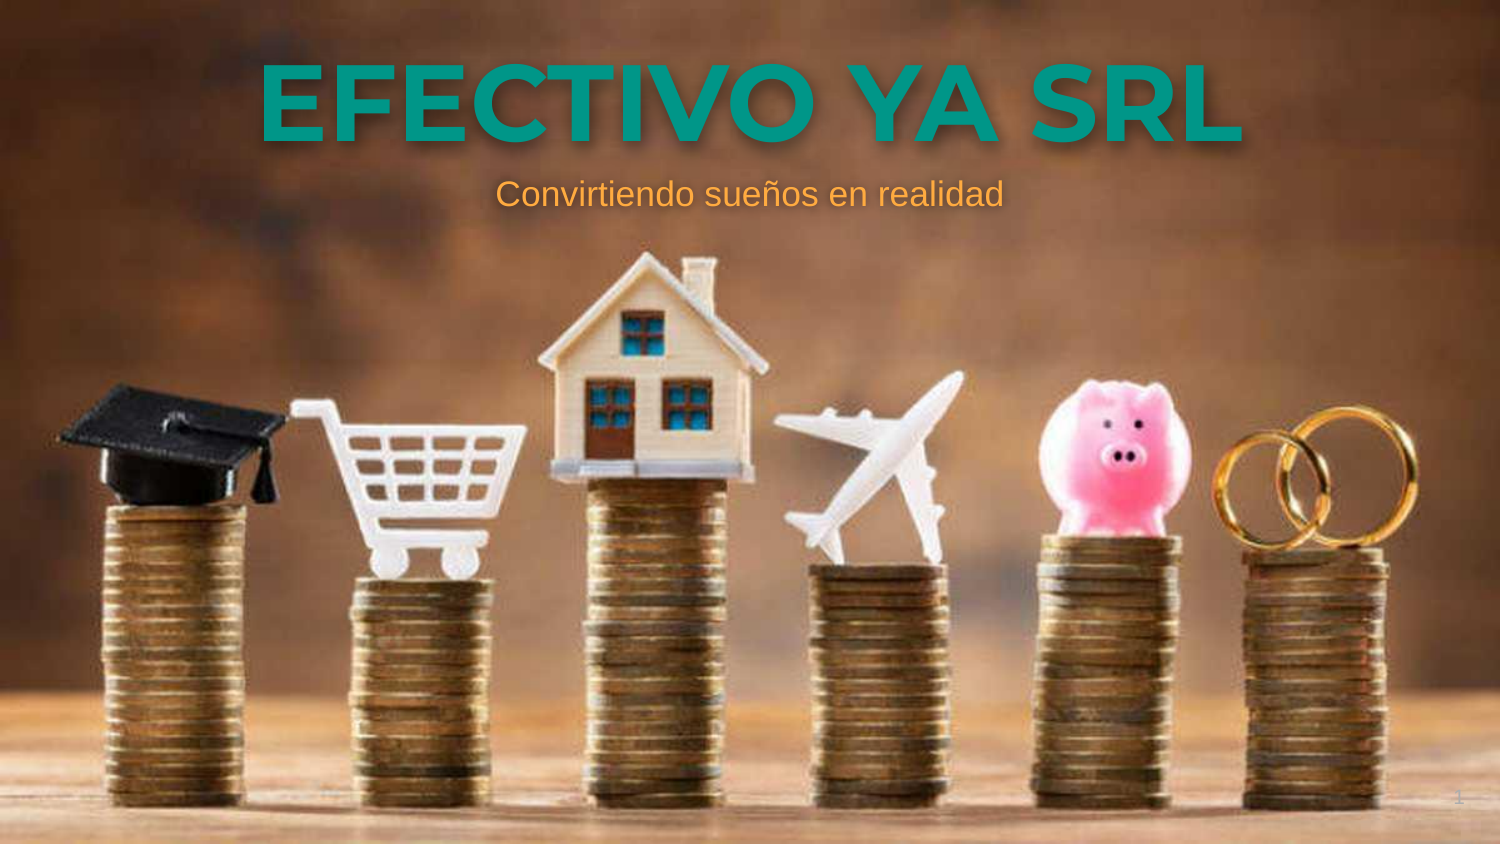

# EFECTIVO YA SRL
Convirtiendo sueños en realidad
1